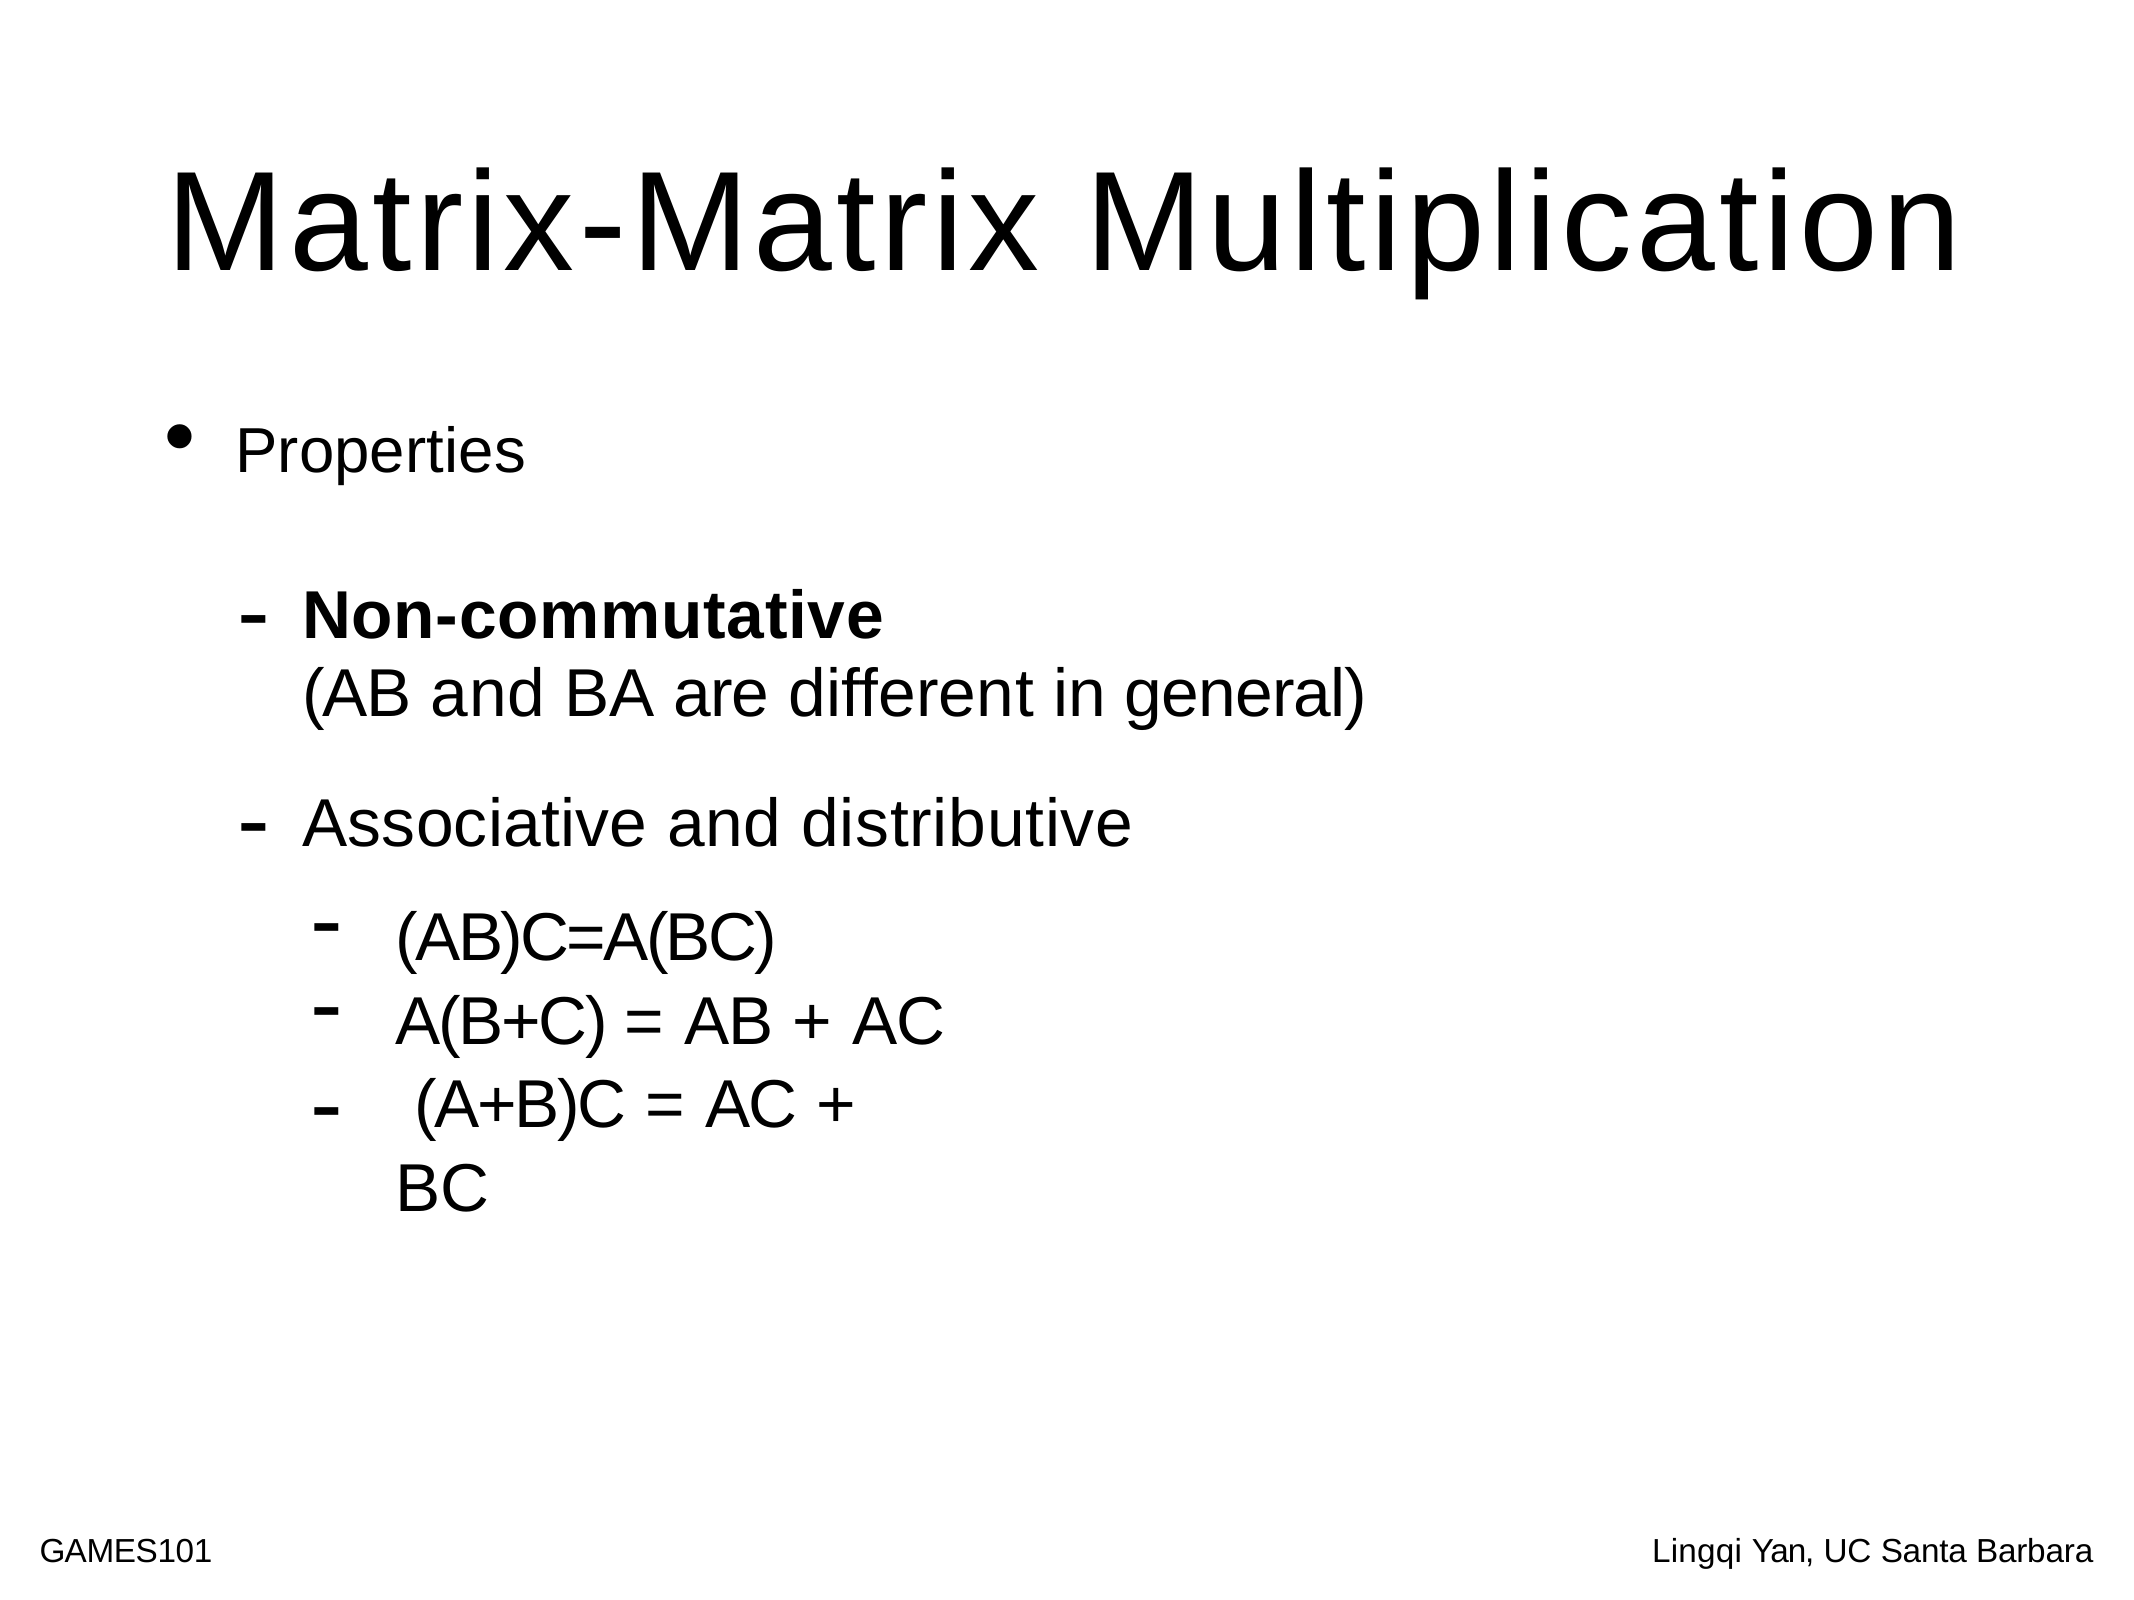

# Matrix-Matrix Multiplication
Properties
Non-commutative
(AB and BA are different in general)
Associative and distributive
-
-
-
(AB)C=A(BC)  A(B+C) = AB + AC  (A+B)C = AC + BC
20
GAMES101
Lingqi Yan, UC Santa Barbara